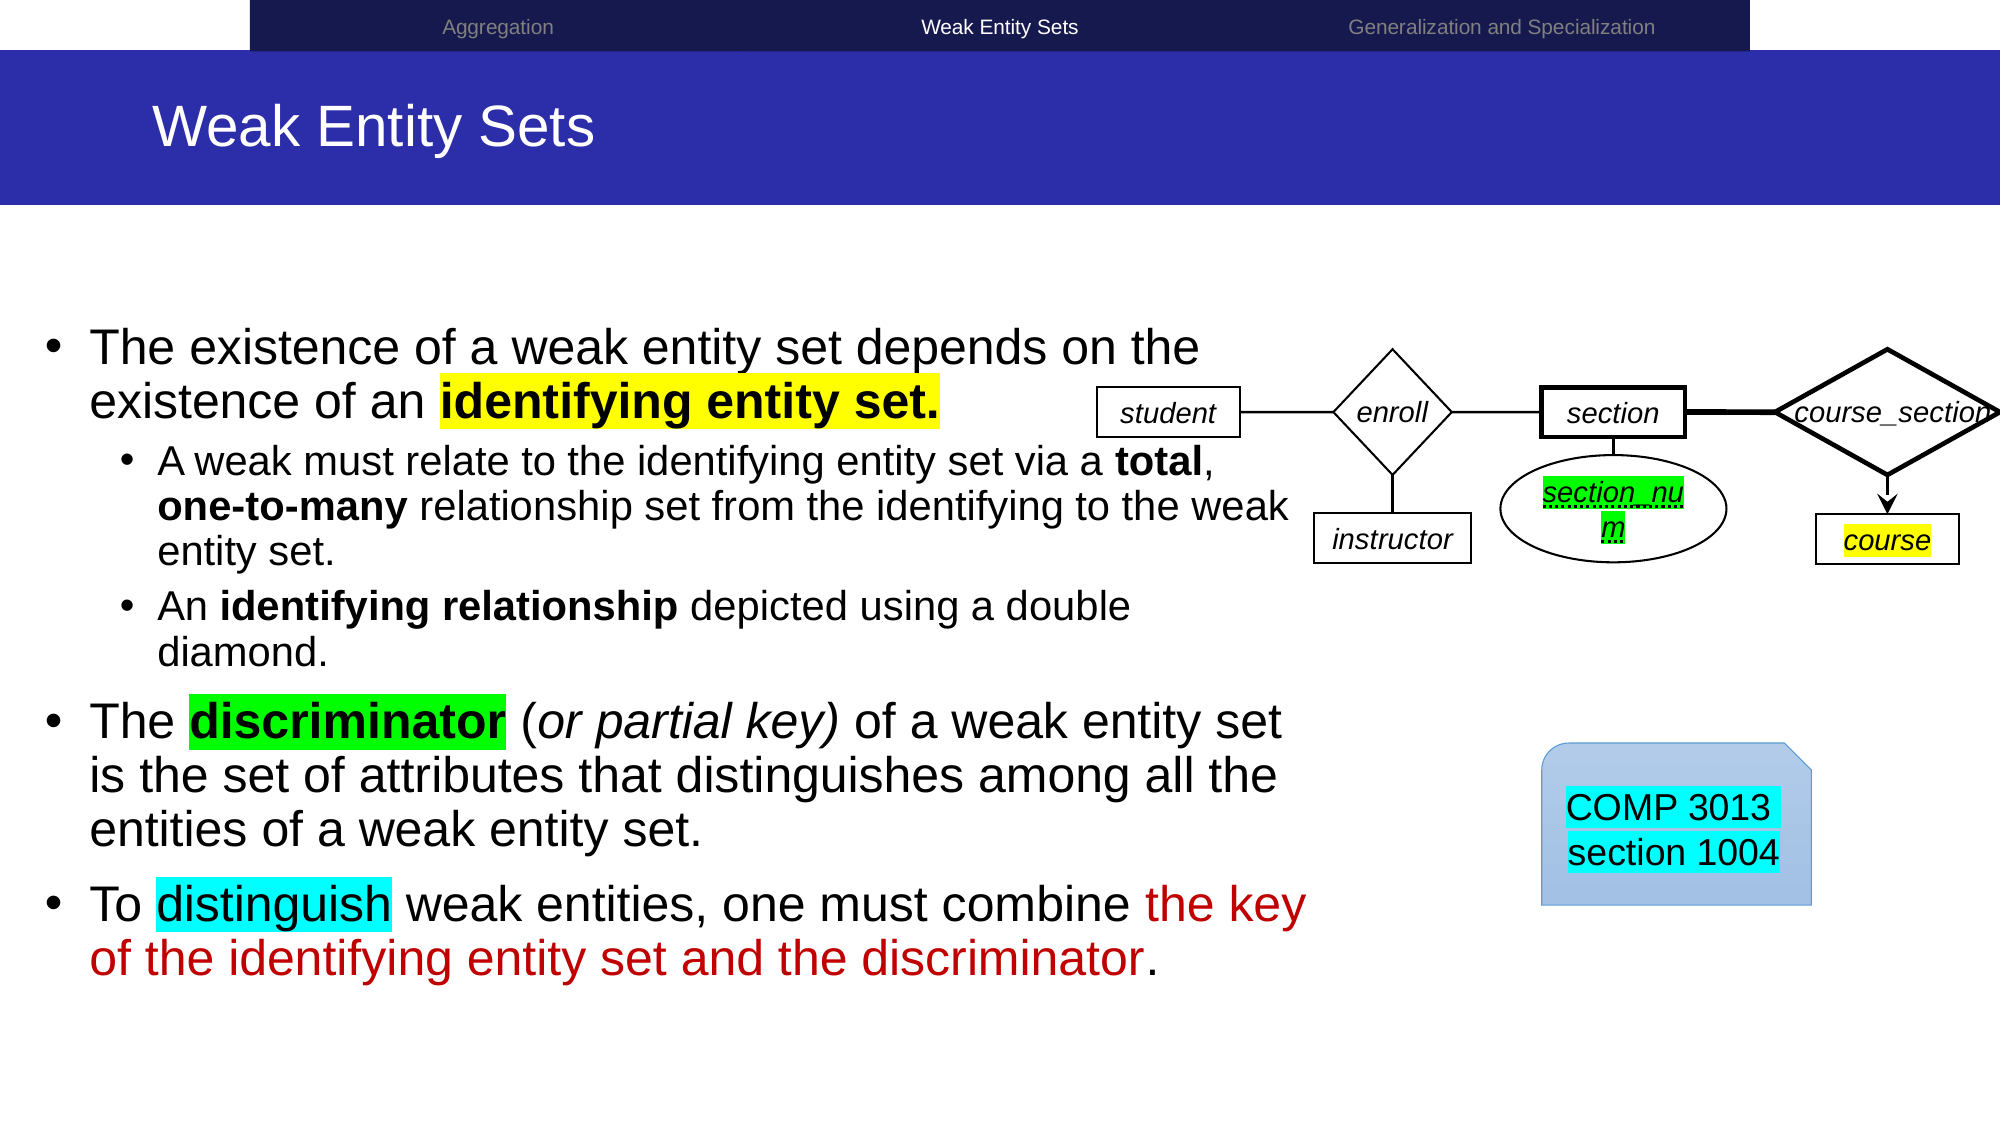

Generalization and Specialization
Aggregation
Weak Entity Sets
# Weak Entity Sets
The existence of a weak entity set depends on the existence of an identifying entity set.
A weak must relate to the identifying entity set via a total, one-to-many relationship set from the identifying to the weak entity set.
An identifying relationship depicted using a double diamond.
The discriminator (or partial key) of a weak entity set is the set of attributes that distinguishes among all the entities of a weak entity set.
To distinguish weak entities, one must combine the key of the identifying entity set and the discriminator.

enroll

course_section
student
section
section_num
instructor
course
COMP 3013
section 1004